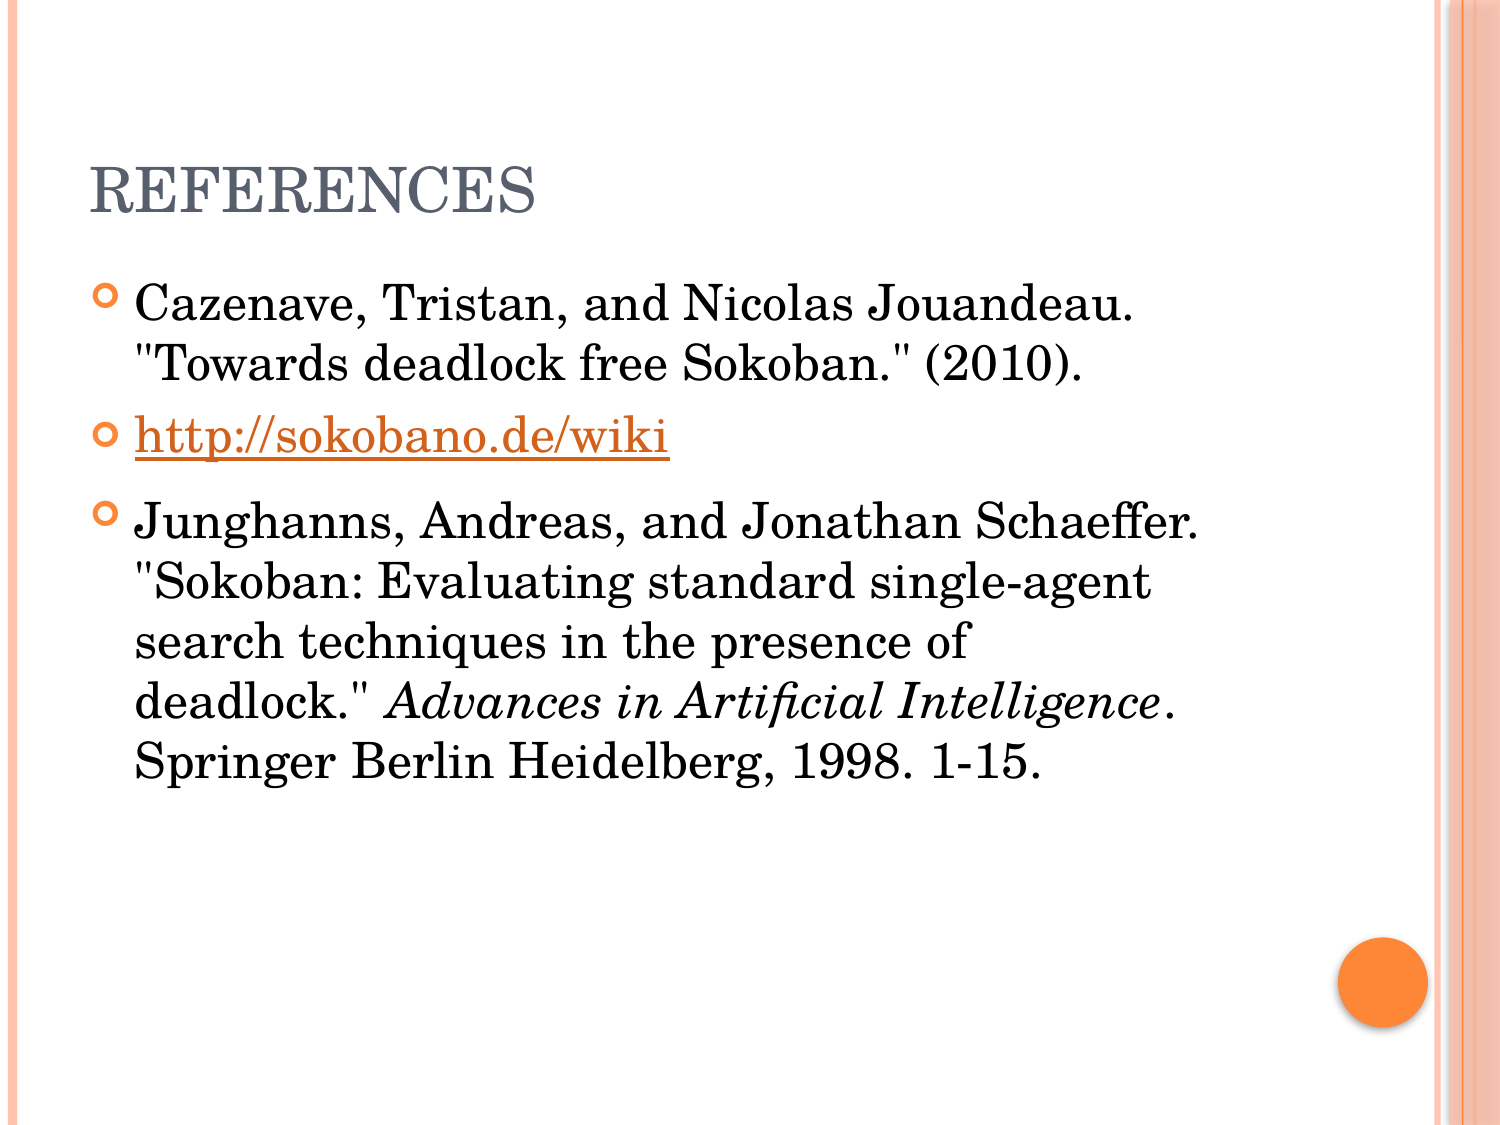

# References
Cazenave, Tristan, and Nicolas Jouandeau. "Towards deadlock free Sokoban." (2010).
http://sokobano.de/wiki
Junghanns, Andreas, and Jonathan Schaeffer. "Sokoban: Evaluating standard single-agent search techniques in the presence of deadlock." Advances in Artificial Intelligence. Springer Berlin Heidelberg, 1998. 1-15.